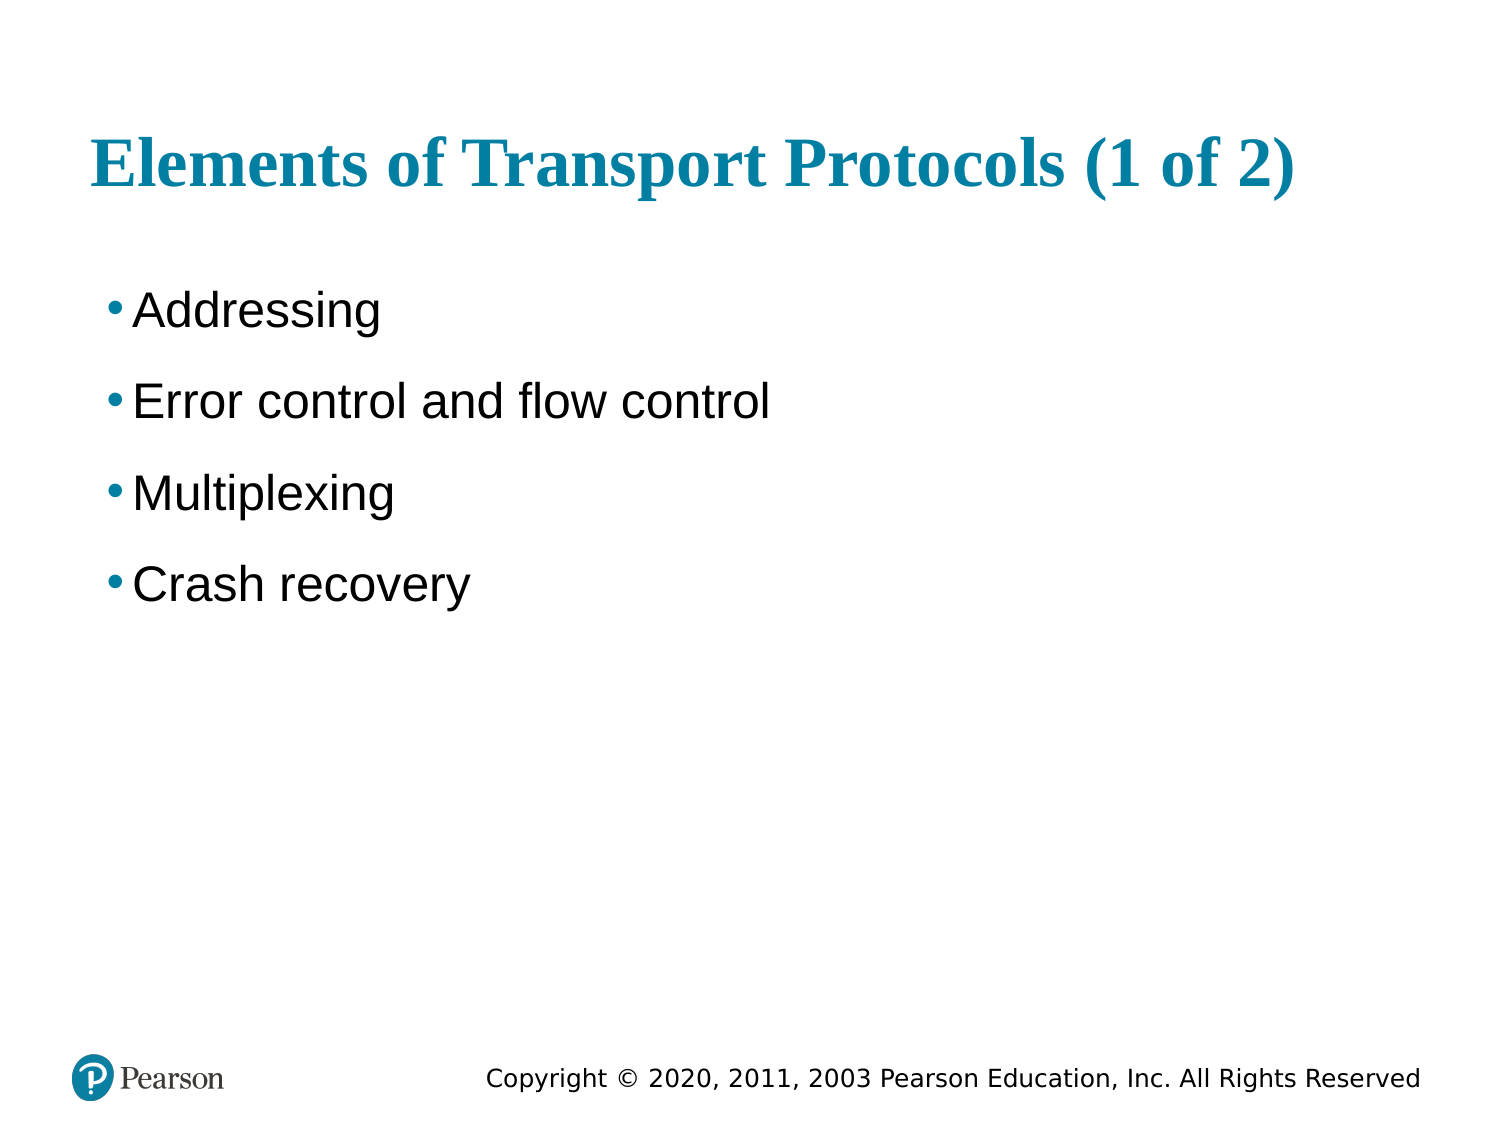

# Elements of Transport Protocols (1 of 2)
Addressing
Error control and flow control
Multiplexing
Crash recovery